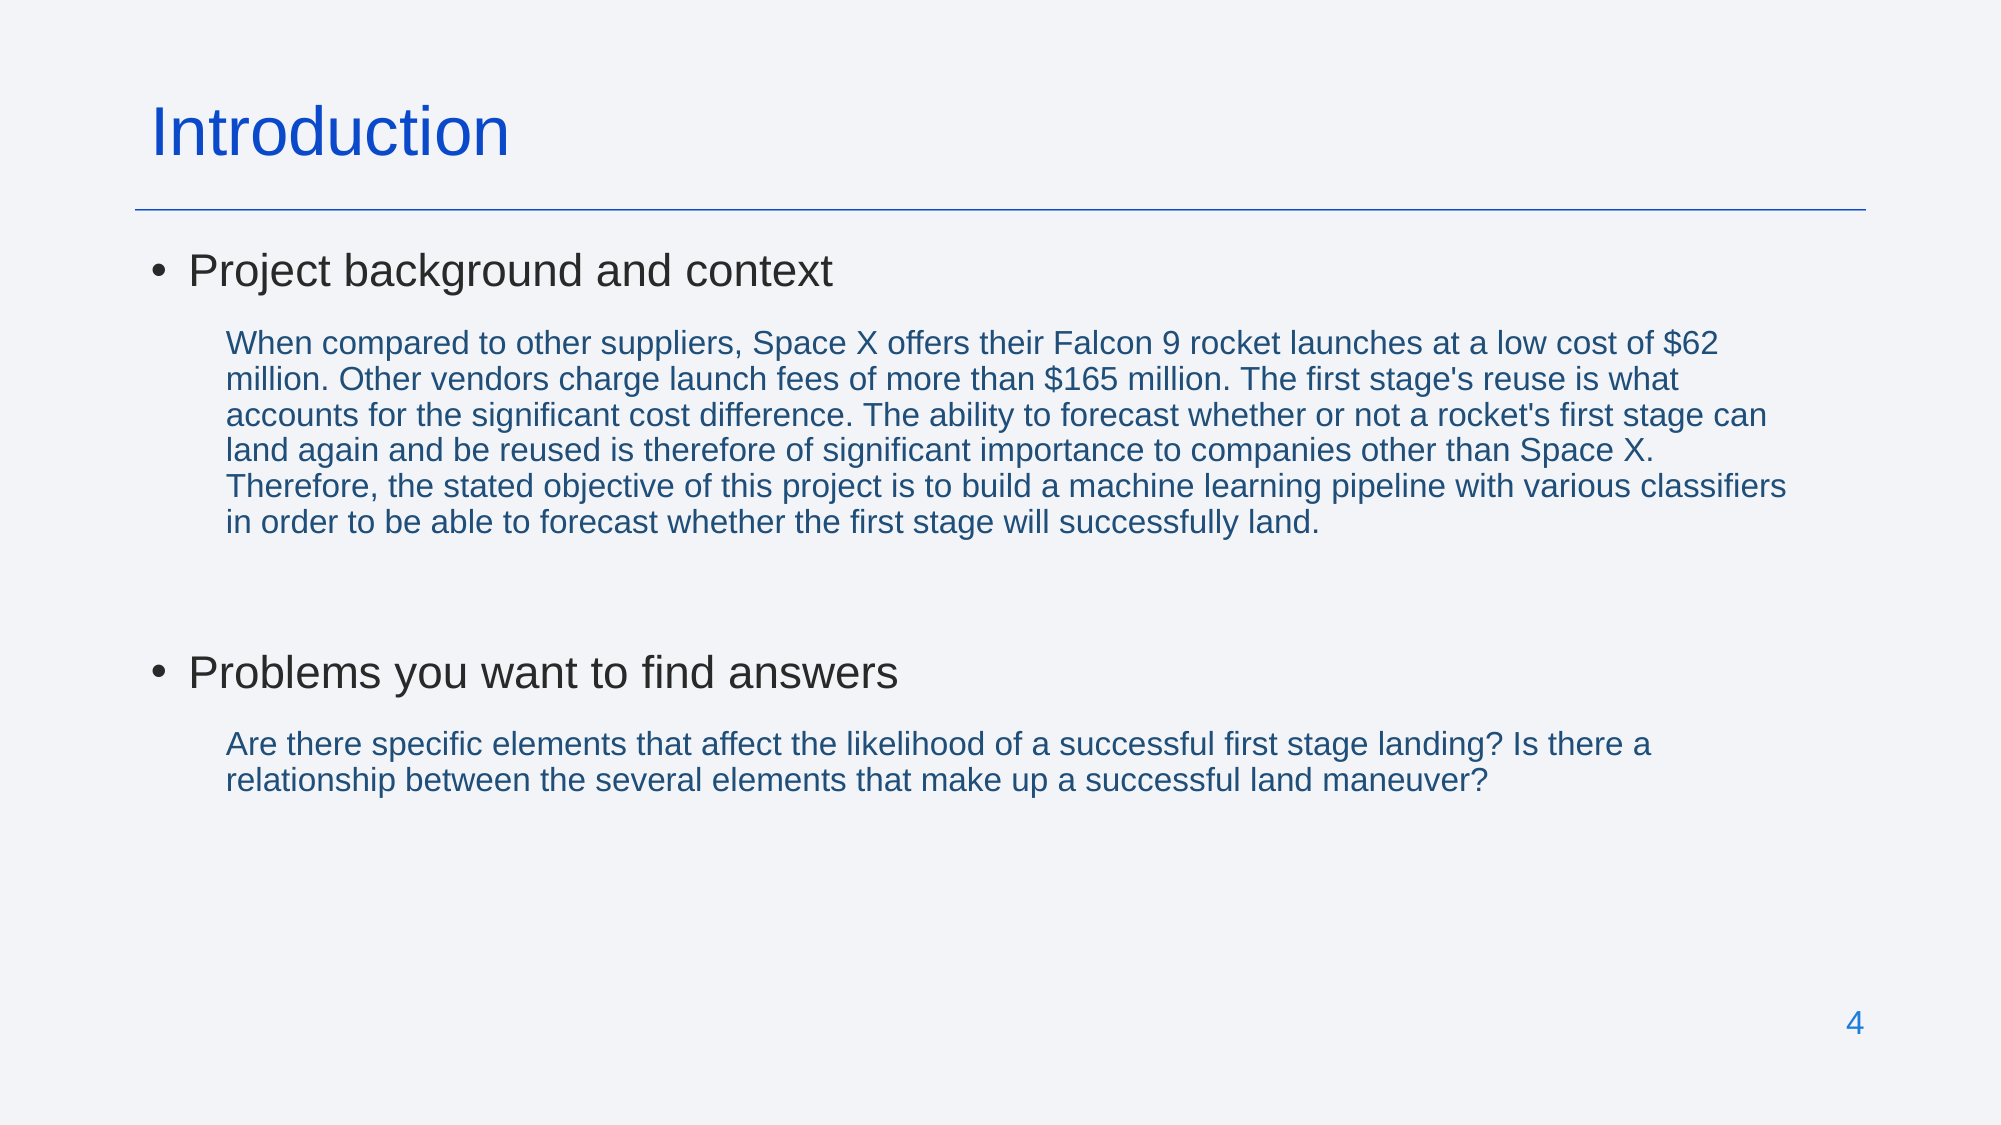

Introduction
Project background and context
When compared to other suppliers, Space X offers their Falcon 9 rocket launches at a low cost of $62 million. Other vendors charge launch fees of more than $165 million. The first stage's reuse is what accounts for the significant cost difference. The ability to forecast whether or not a rocket's first stage can land again and be reused is therefore of significant importance to companies other than Space X. Therefore, the stated objective of this project is to build a machine learning pipeline with various classifiers in order to be able to forecast whether the first stage will successfully land.

Problems you want to find answers
Are there specific elements that affect the likelihood of a successful first stage landing? Is there a relationship between the several elements that make up a successful land maneuver?
4